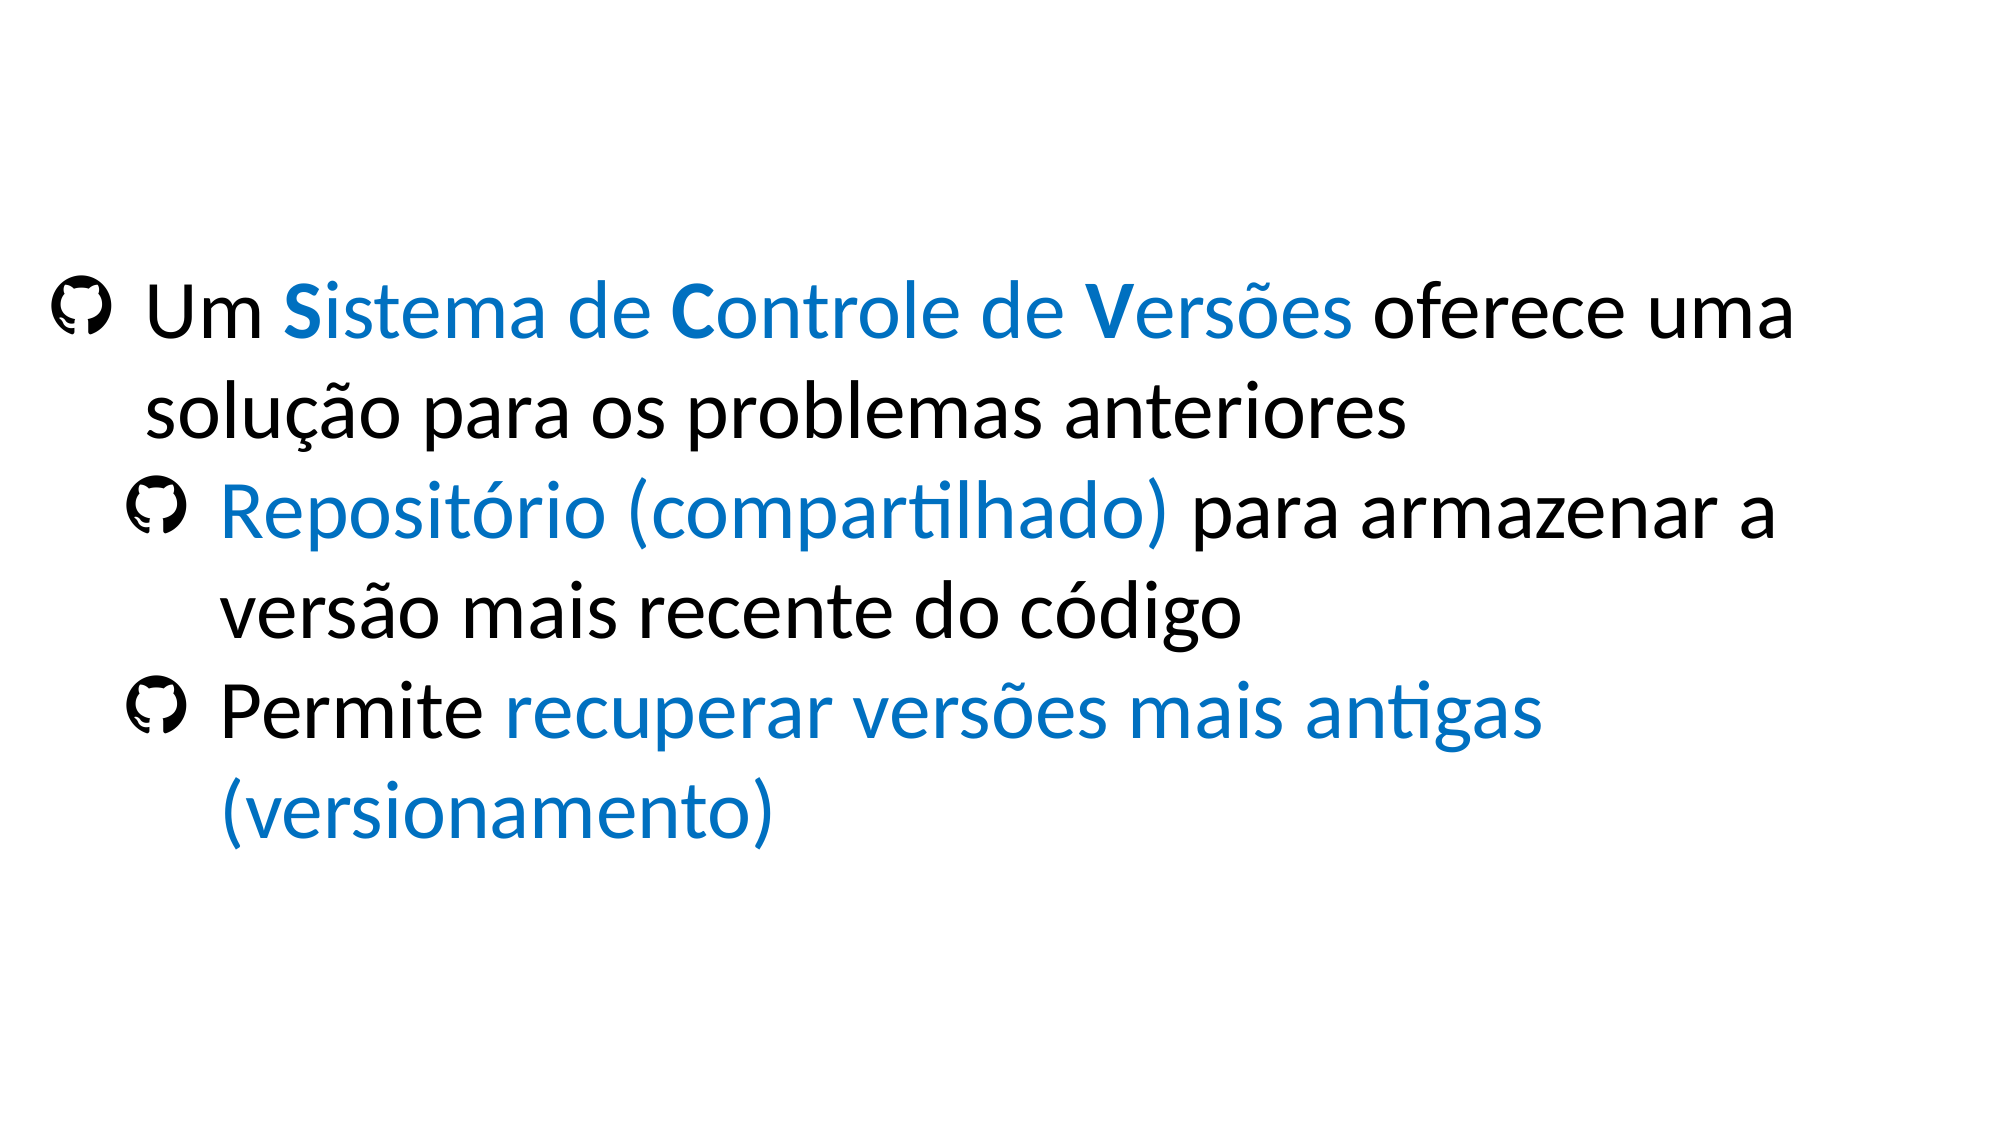

Um Sistema de Controle de Versões oferece uma solução para os problemas anteriores
Repositório (compartilhado) para armazenar a versão mais recente do código
Permite recuperar versões mais antigas (versionamento)